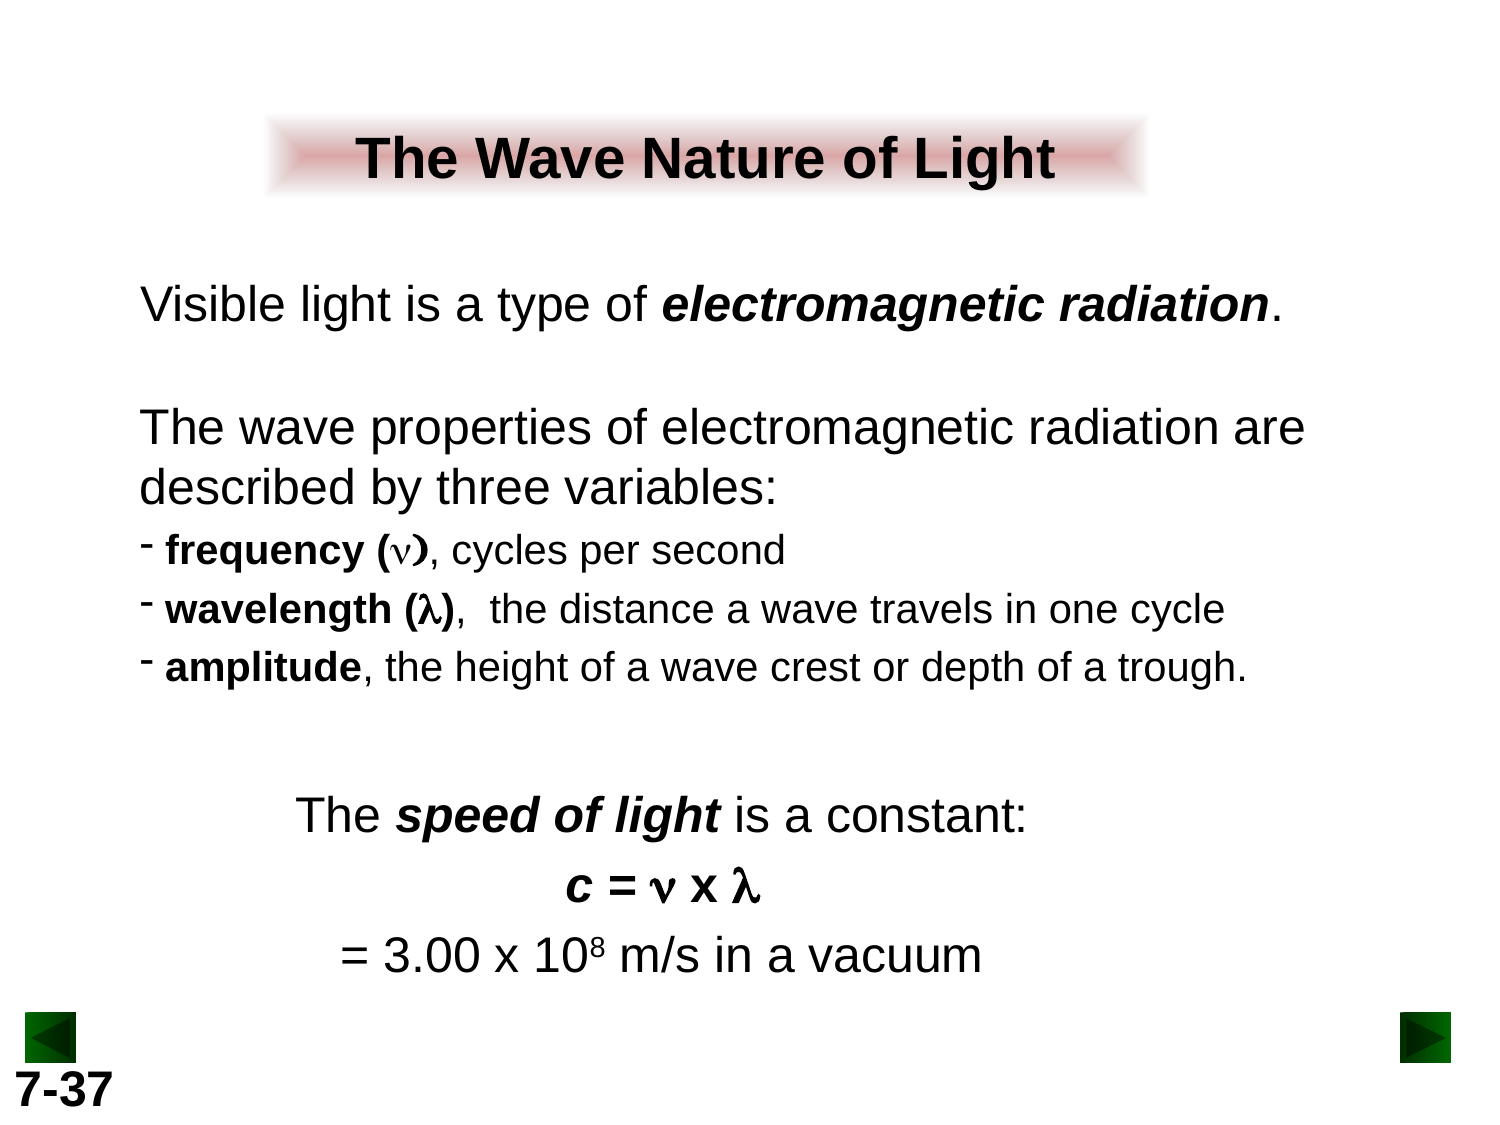

The Wave Nature of Light
Visible light is a type of electromagnetic radiation.
The wave properties of electromagnetic radiation are described by three variables:
 frequency (ν), cycles per second
 wavelength (λ),  the distance a wave travels in one cycle
 amplitude, the height of a wave crest or depth of a trough.
The speed of light is a constant:
c = ν x λ
= 3.00 x 108 m/s in a vacuum